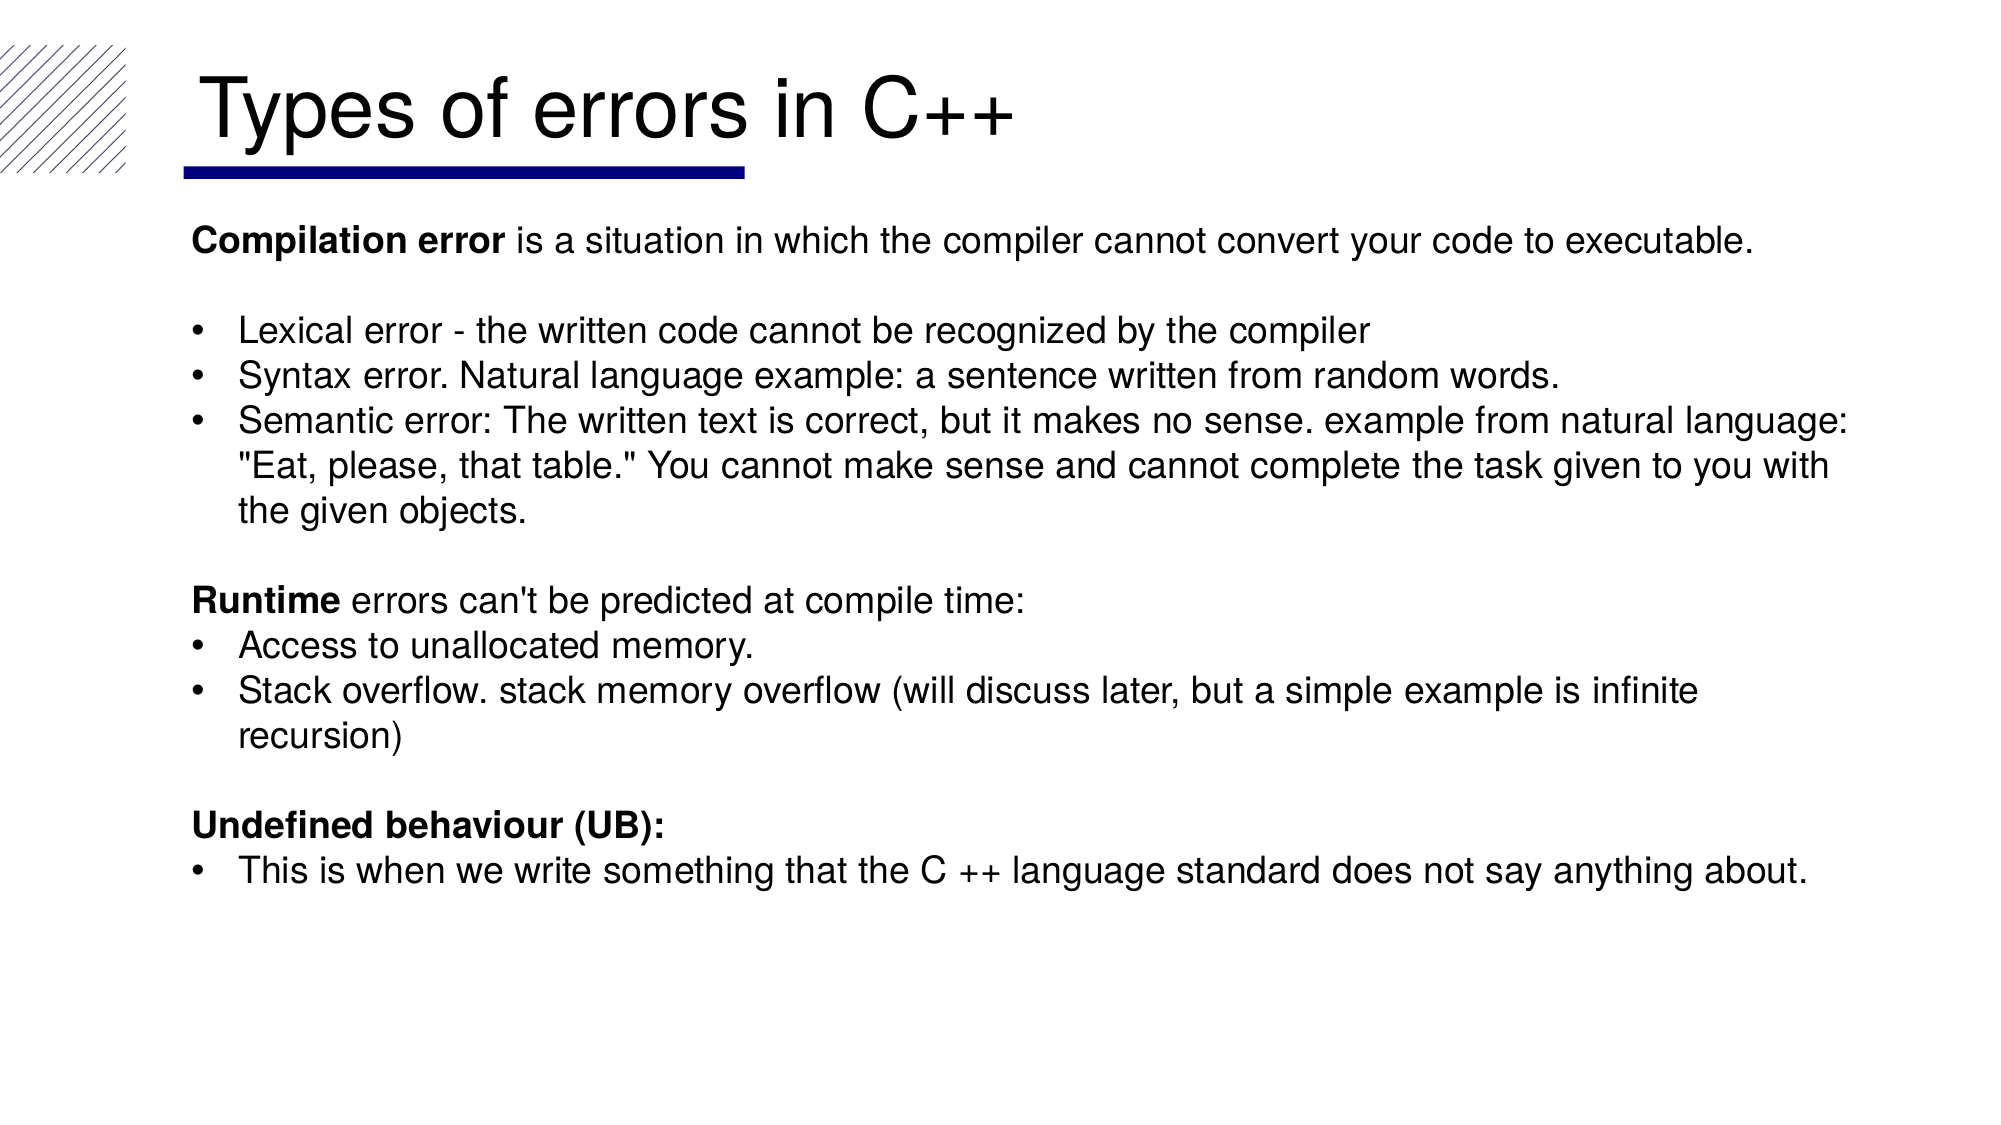

Types of errors in C++
Compilation error is a situation in which the compiler cannot convert your code to executable.

Lexical error - the written code cannot be recognized by the compiler
Syntax error. Natural language example: a sentence written from random words.
Semantic error: The written text is correct, but it makes no sense. example from natural language: "Eat, please, that table." You cannot make sense and cannot complete the task given to you with the given objects.

Runtime errors can't be predicted at compile time:
Access to unallocated memory.
Stack overflow. stack memory overflow (will discuss later, but a simple example is infinite recursion)

Undefined behaviour (UB):
This is when we write something that the C ++ language standard does not say anything about.